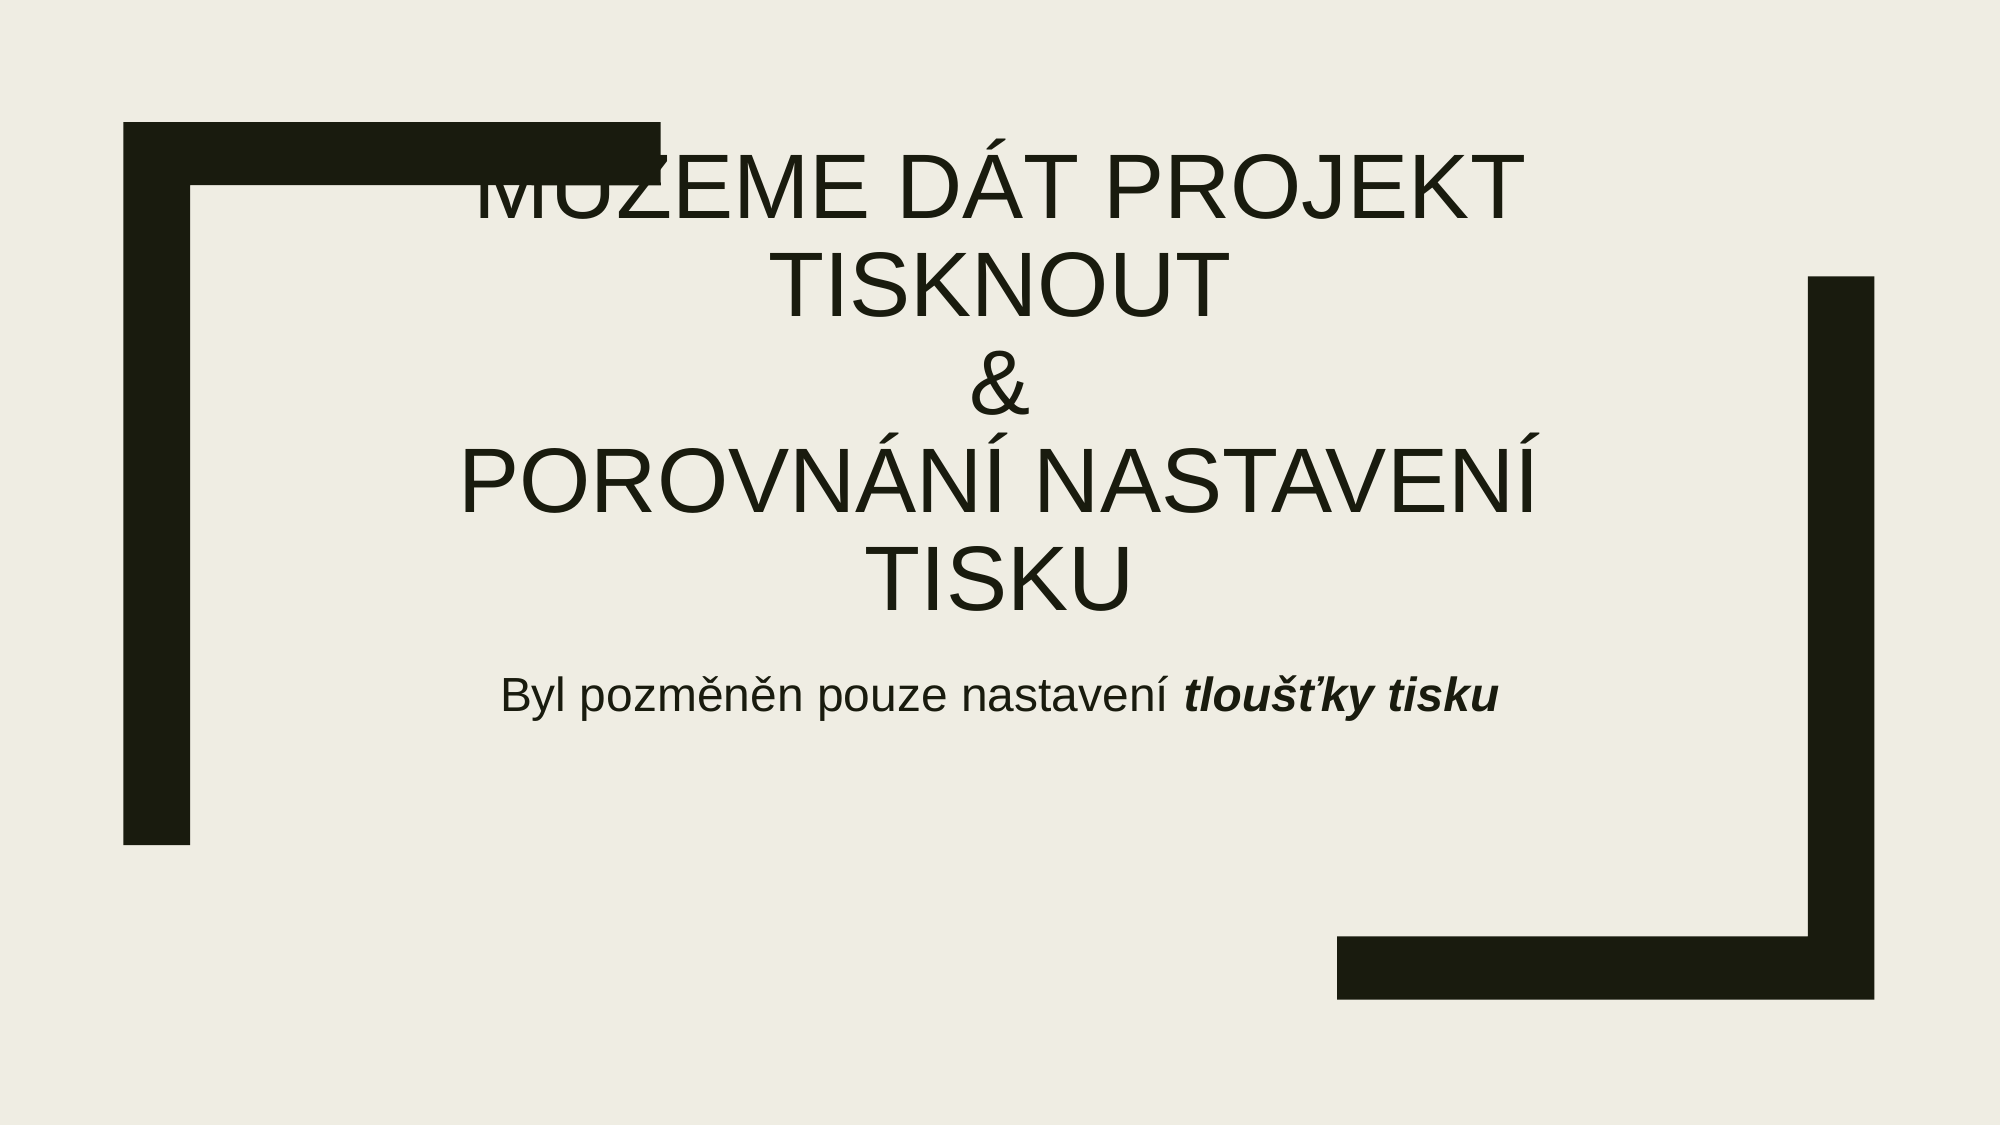

# Mužeme dát projekt tisknout & POROVNÁNÍ NASTAVENÍ TISKU
Byl pozměněn pouze nastavení tloušťky tisku